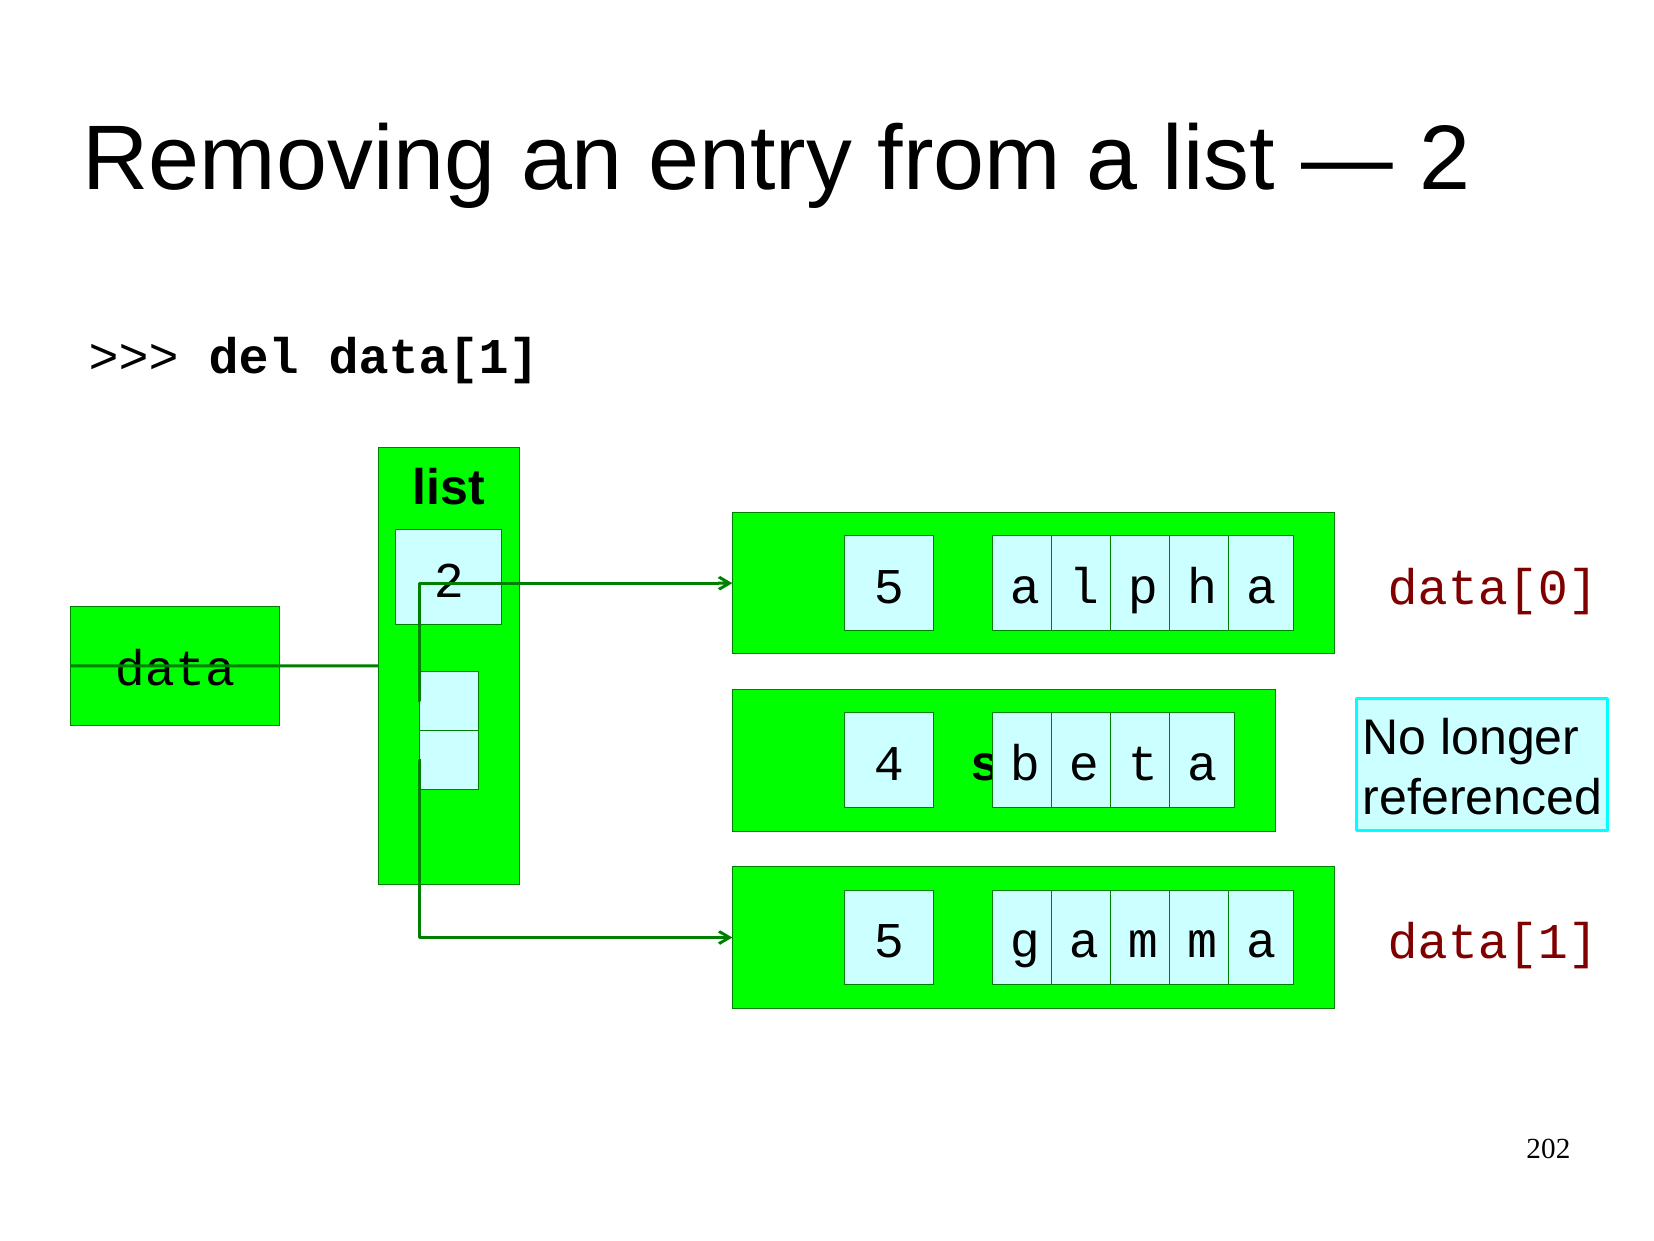

Removing an entry from a list ― 2
>>>
del data[1]
list
str
5
a
l
p
h
a
2
data[0]
data

str
4
b
e
t
a
No longer
referenced

str
5
g
a
m
m
a
data[1]
202